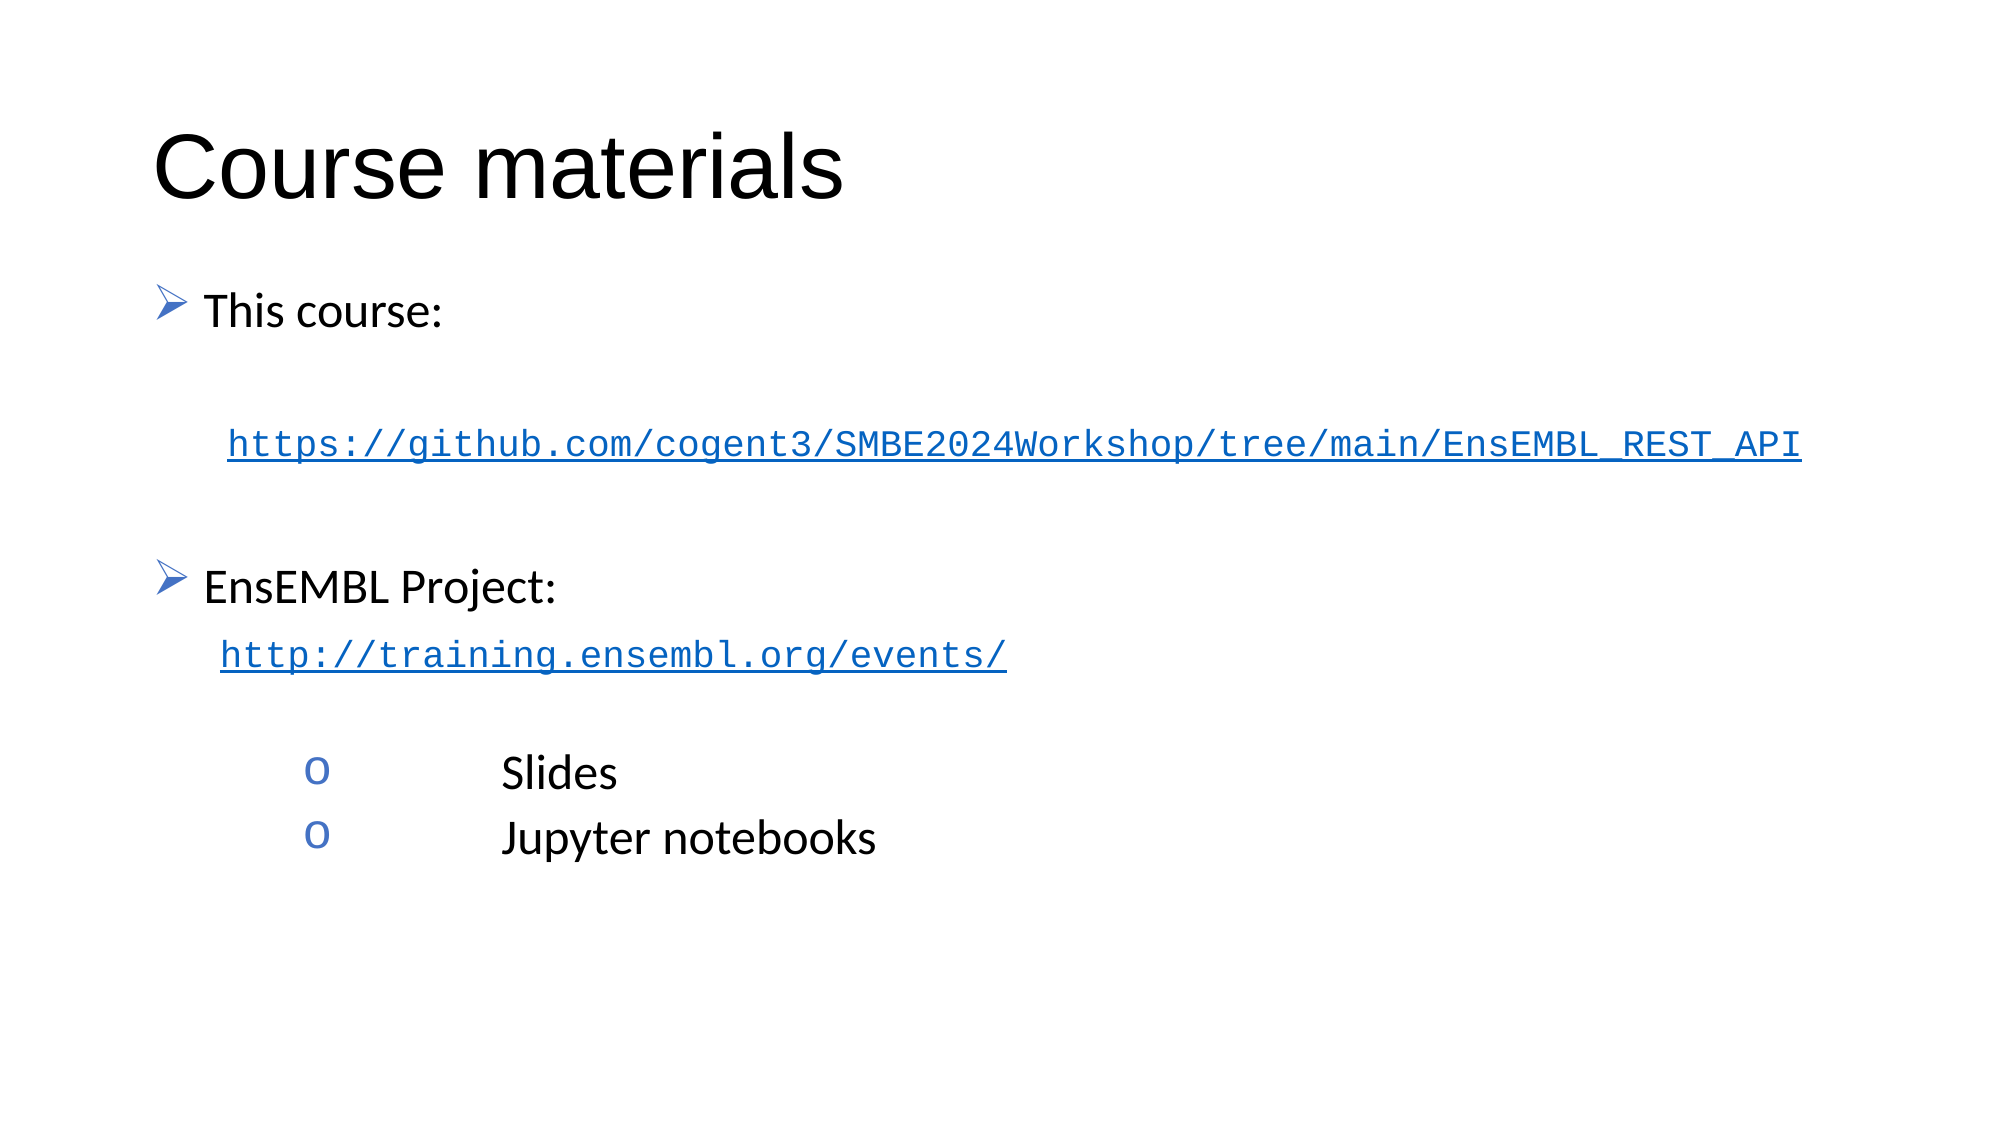

# Course materials
 This course:

https://github.com/cogent3/SMBE2024Workshop/tree/main/EnsEMBL_REST_API

 EnsEMBL Project:
   http://training.ensembl.org/events/

	 Slides
	 Jupyter notebooks